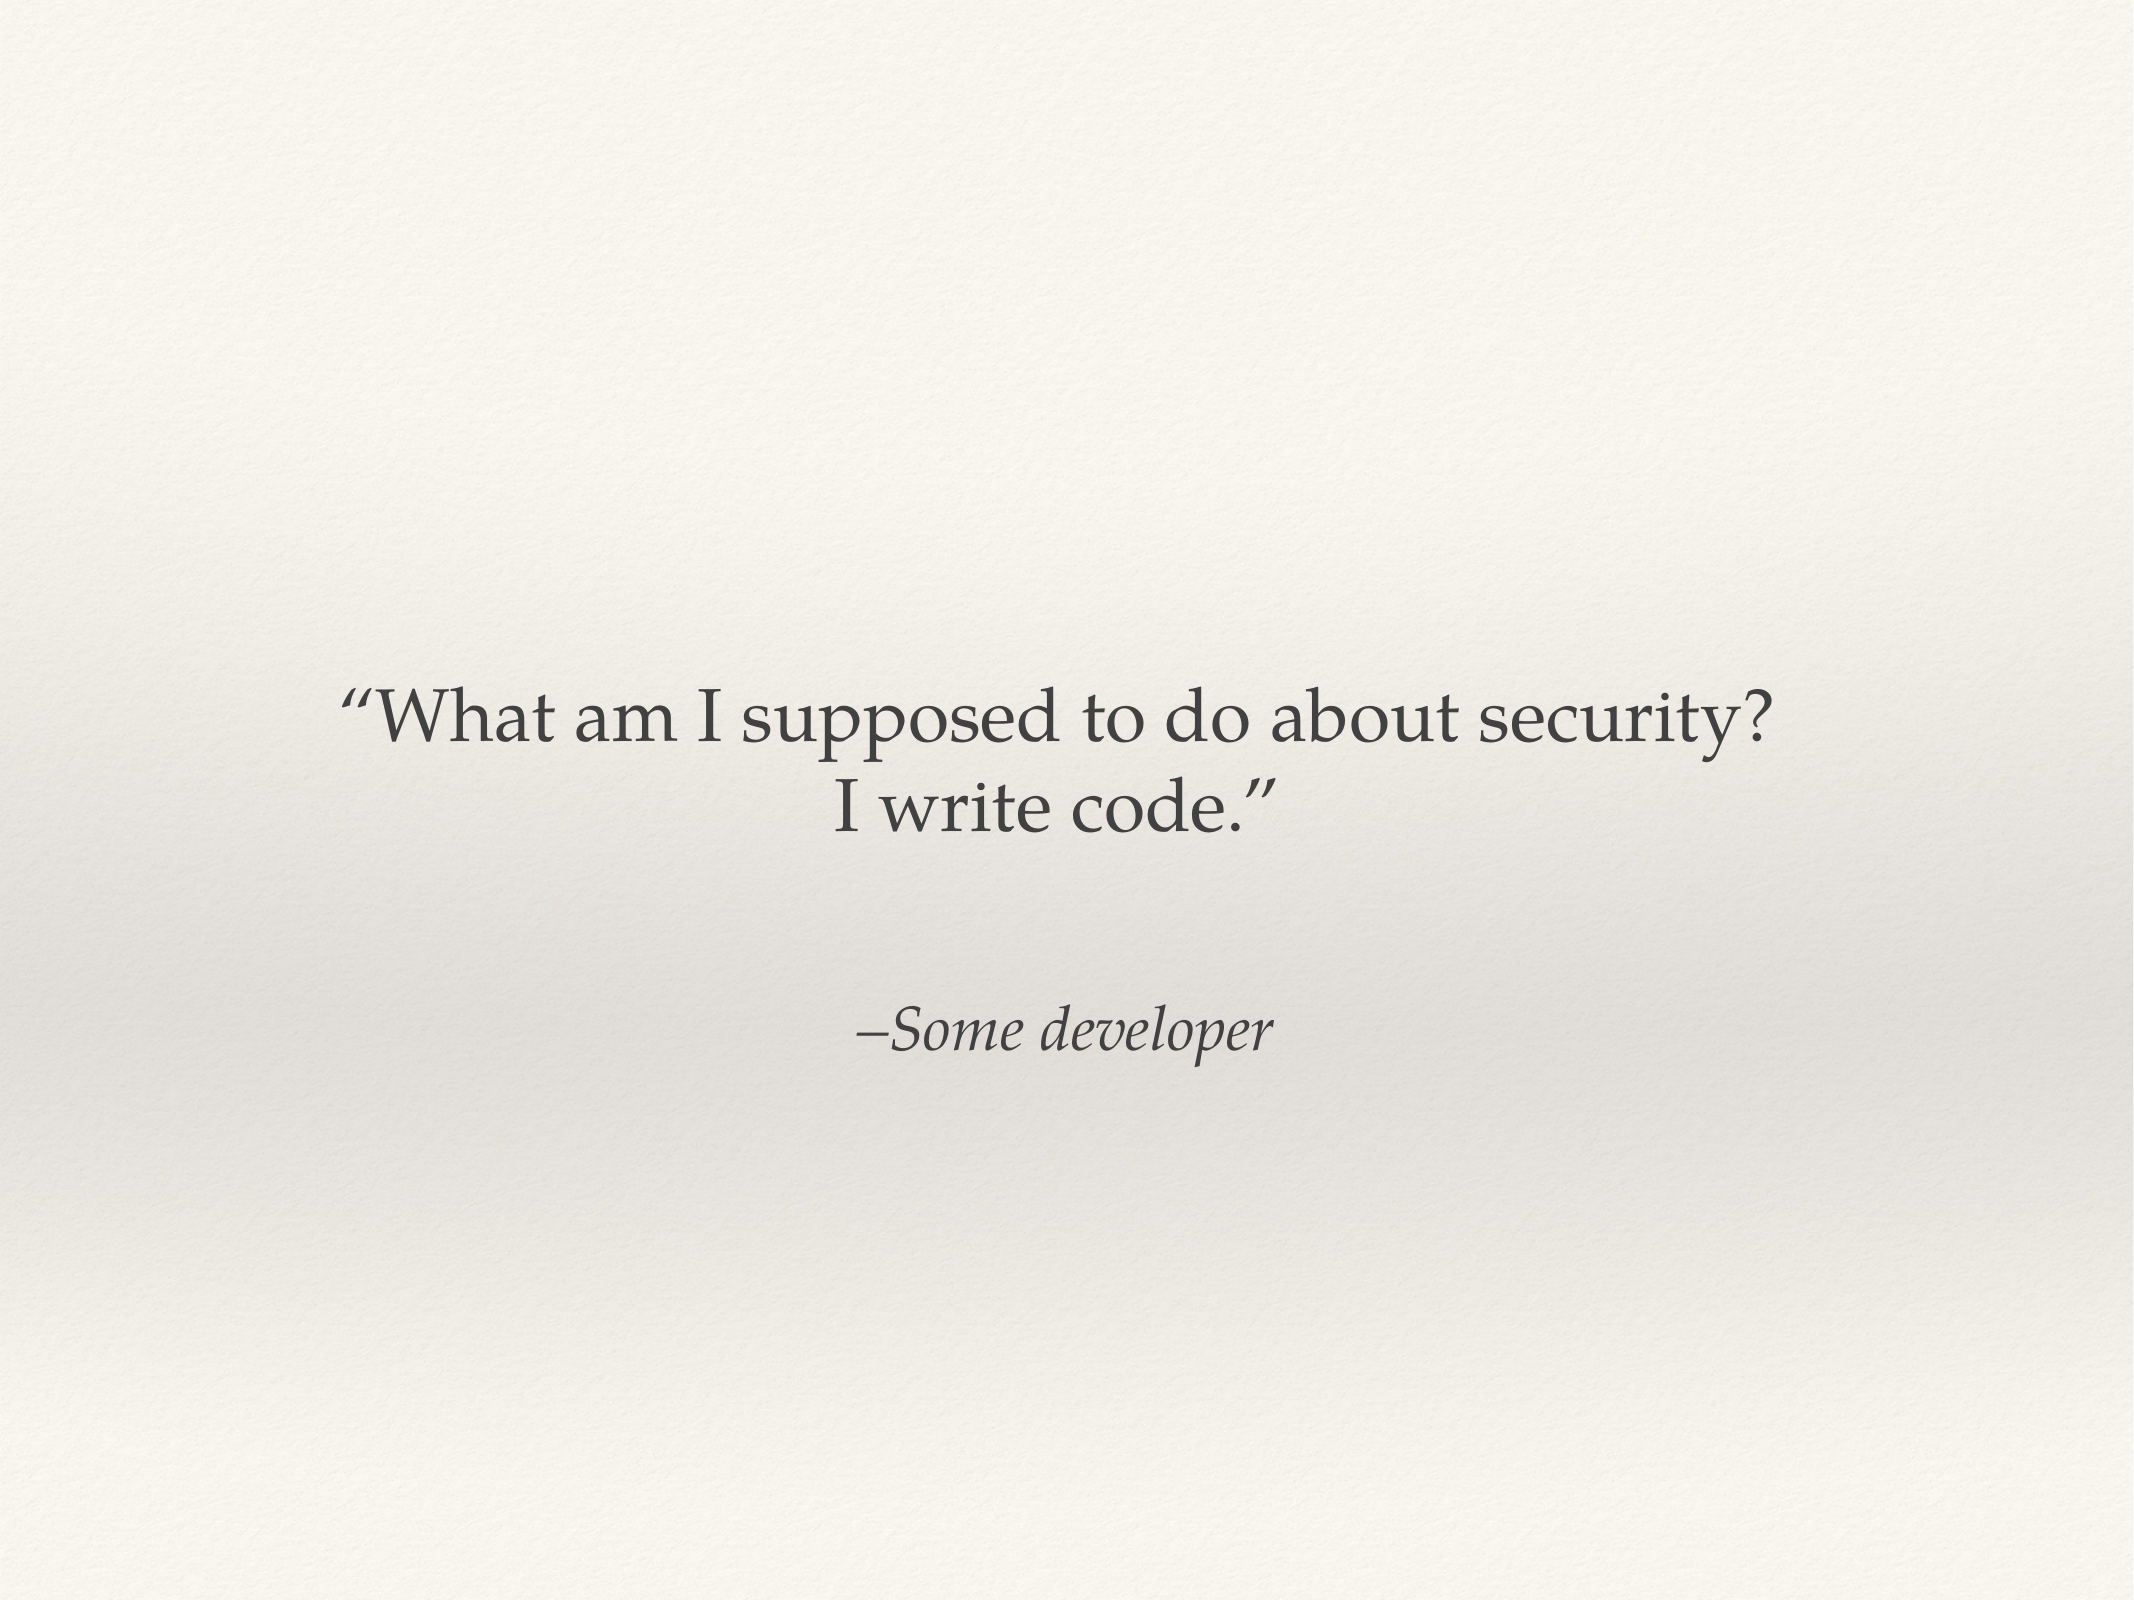

“What am I supposed to do about security?
I write code.”
–Some developer